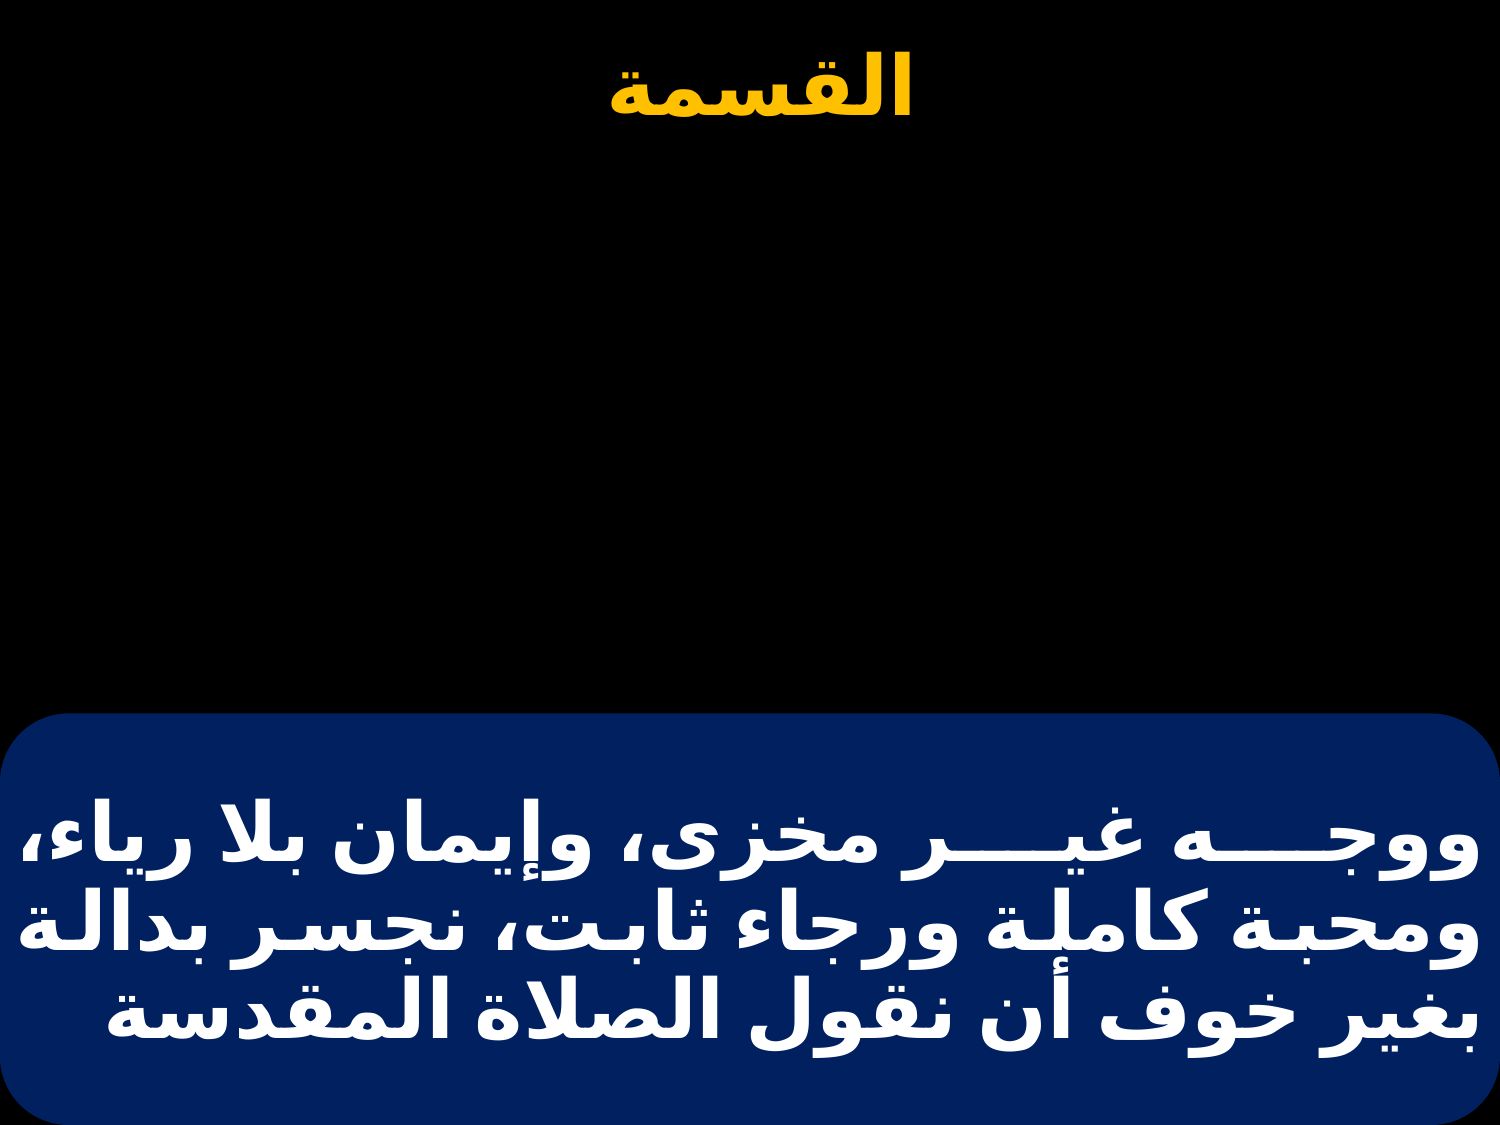

# ووجه غير مخزى، وإيمان بلا رياء، ومحبة كاملة ورجاء ثابت، نجسر بدالة بغير خوف أن نقول الصلاة المقدسة